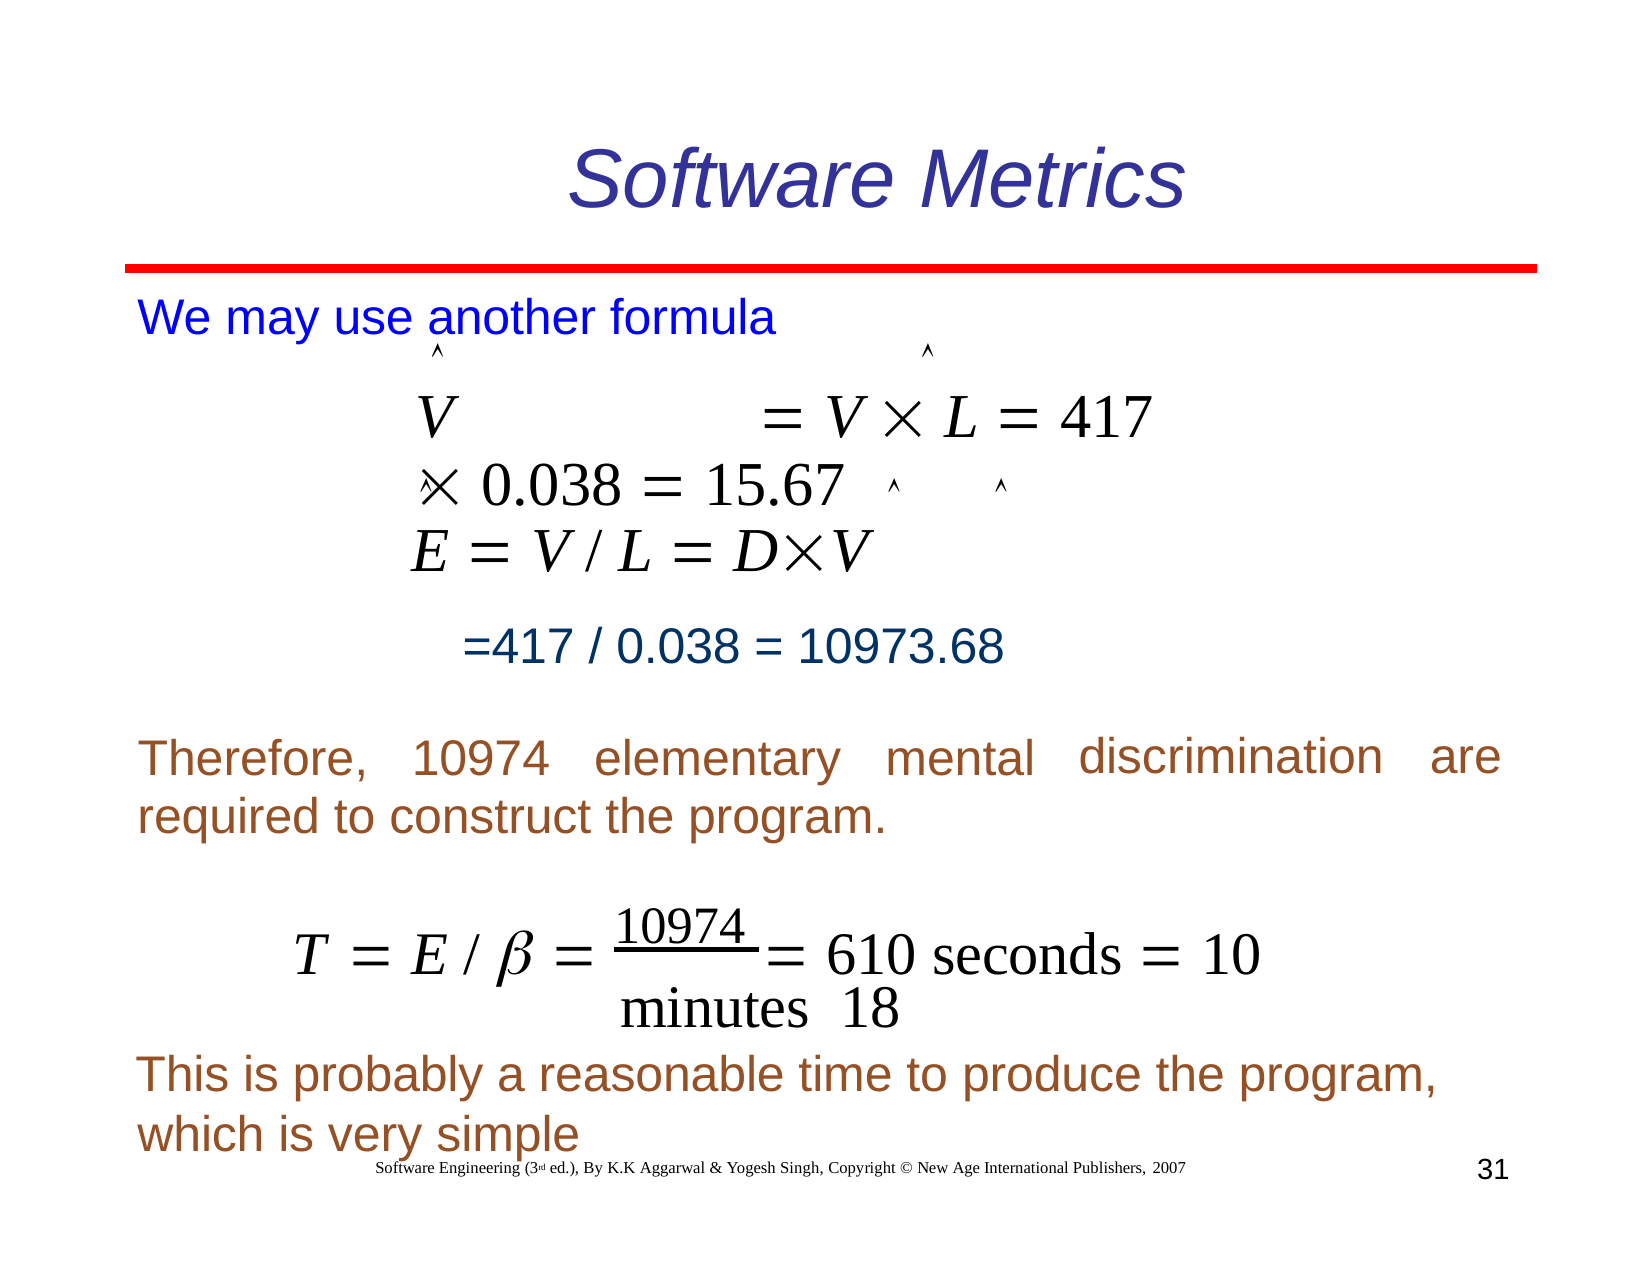

# Software Metrics

We may use another formula
∧	∧
V	= V × L = 417 × 0.038 = 15.67
∧	∧	∧
E = V / L = D×V
=417 / 0.038 = 10973.68

Therefore,	10974	elementary	mental
discrimination	are
required to construct the program.

T = E / β = 10974 = 610 seconds = 10 minutes  18
This is probably a reasonable time to produce the program,  which is very simple
31
Software Engineering (3rd  ed.), By K.K Aggarwal & Yogesh Singh, Copyright © New Age International Publishers, 2007